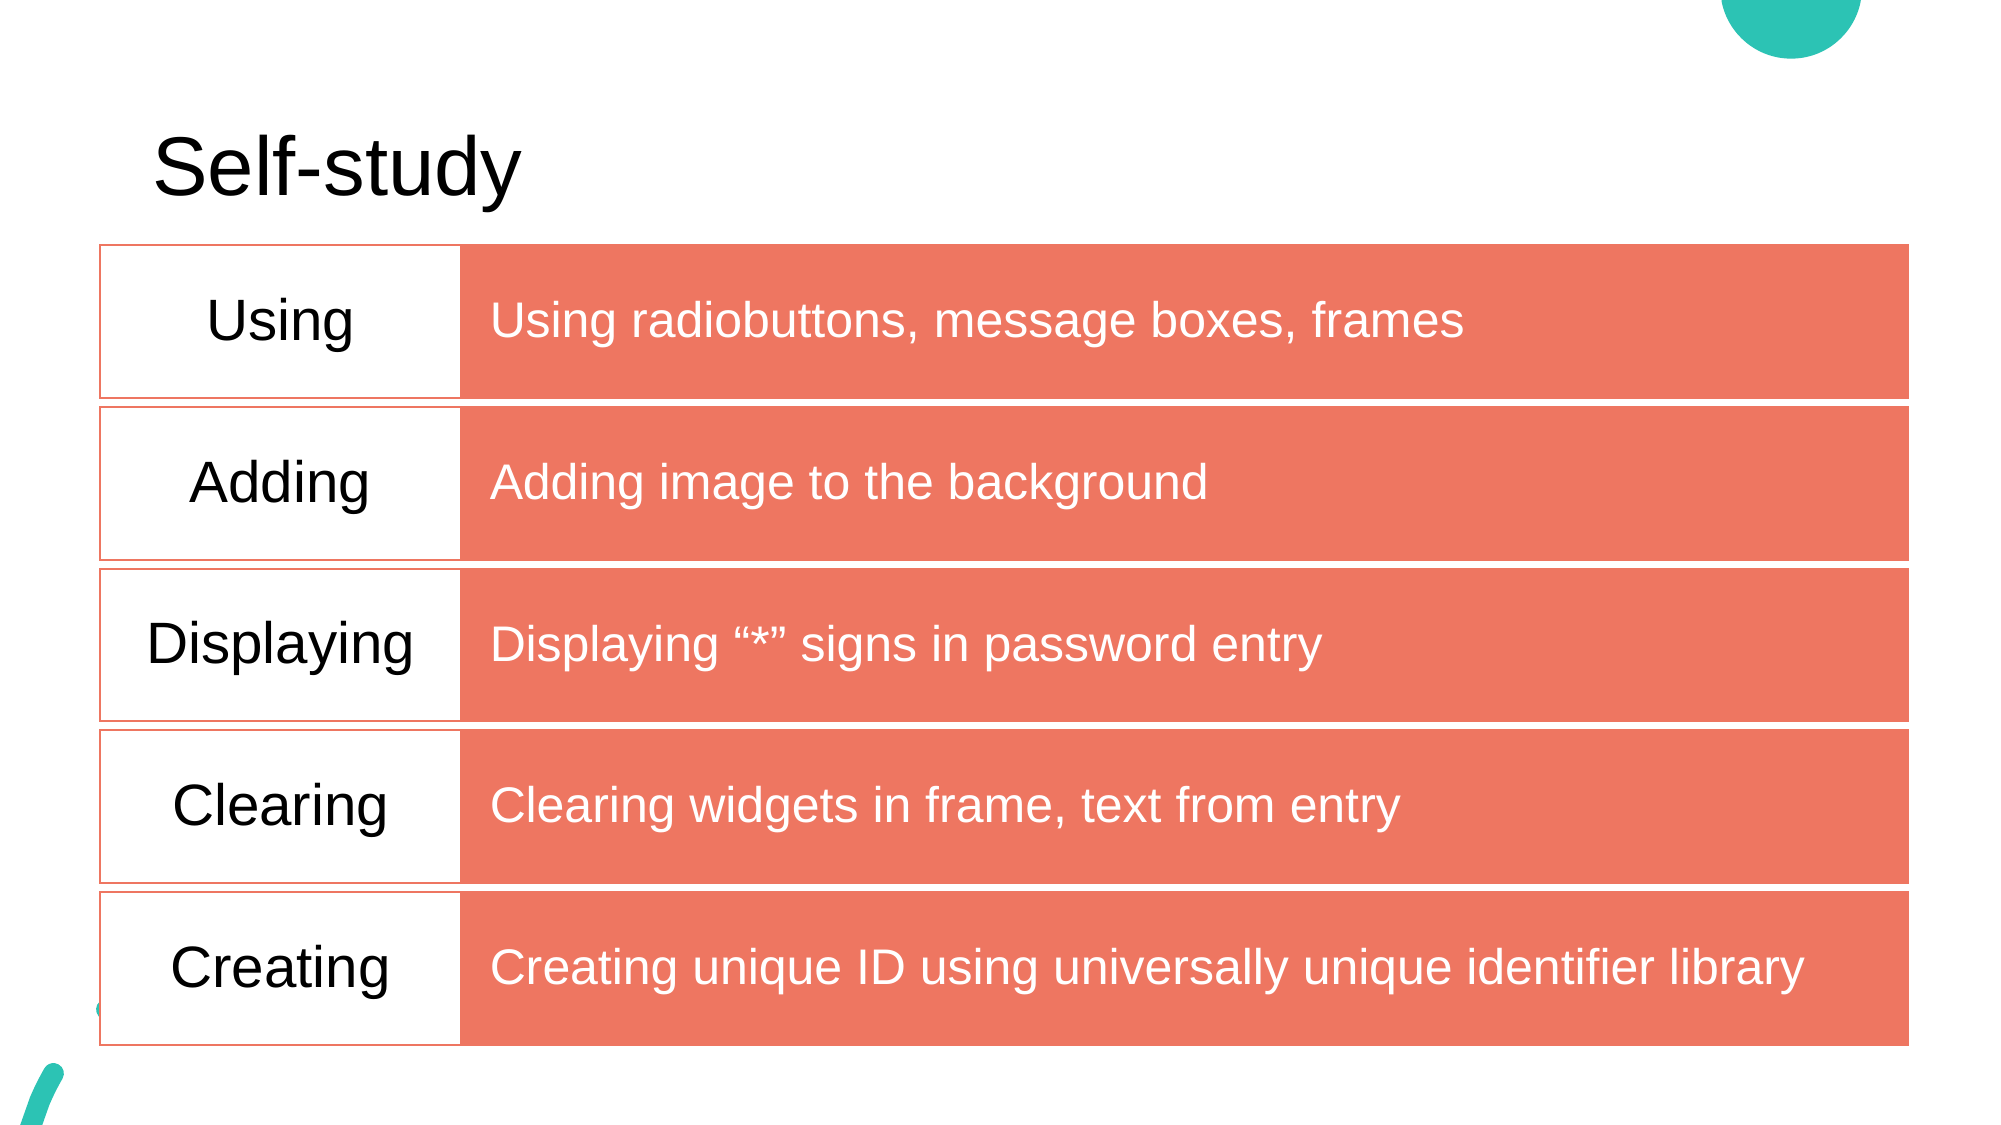

# Self-study
Using radiobuttons, message boxes, frames
Using
Adding image to the background
Adding
Displaying “*” signs in password entry
Displaying
Clearing widgets in frame, text from entry
Clearing
Creating unique ID using universally unique identifier library
Creating